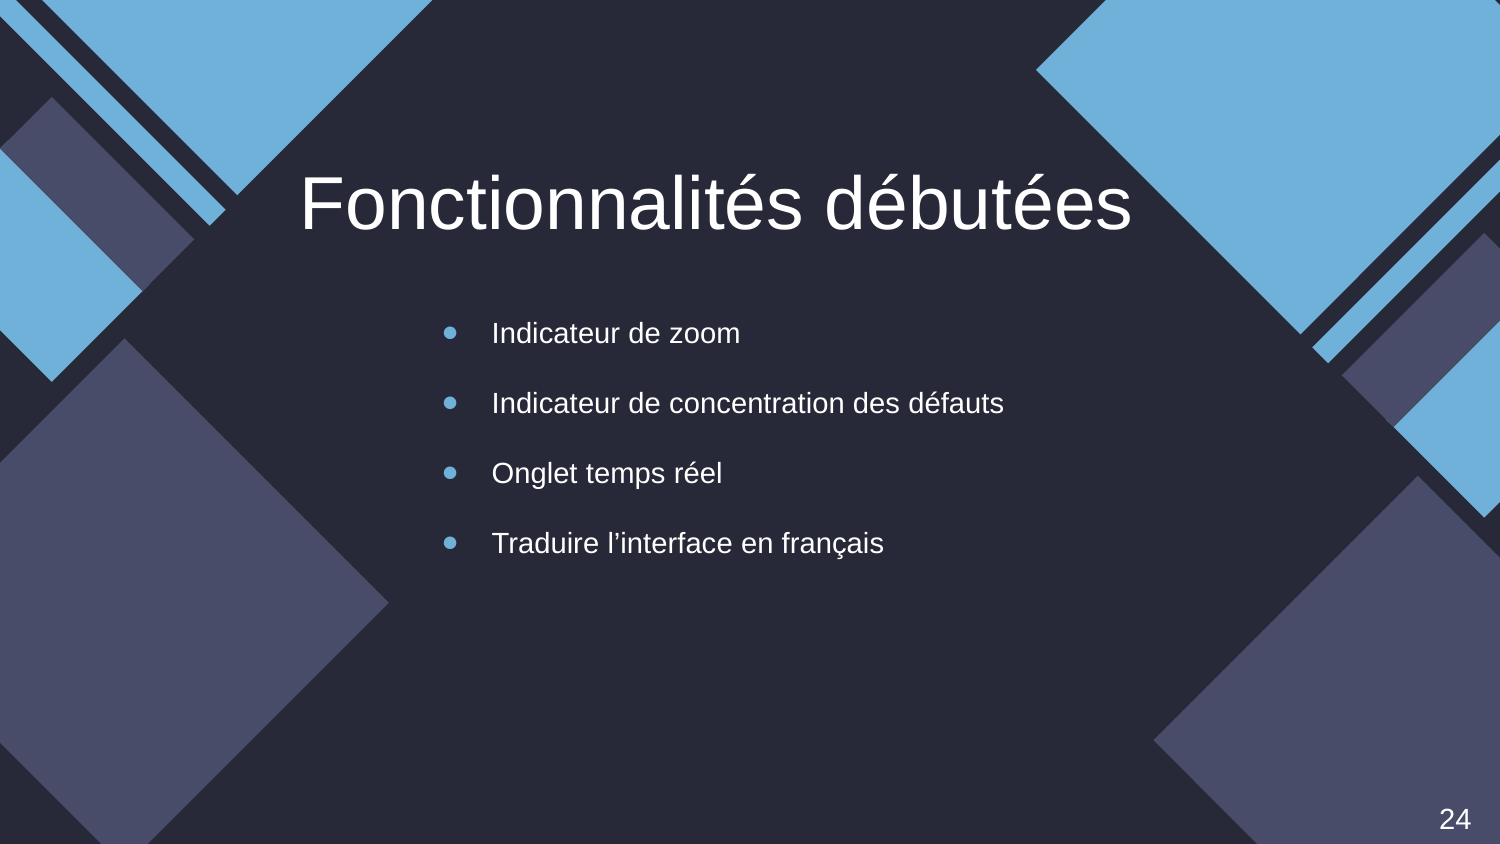

# Fonctionnalités débutées
Indicateur de zoom

Indicateur de concentration des défauts

Onglet temps réel

Traduire l’interface en français
24